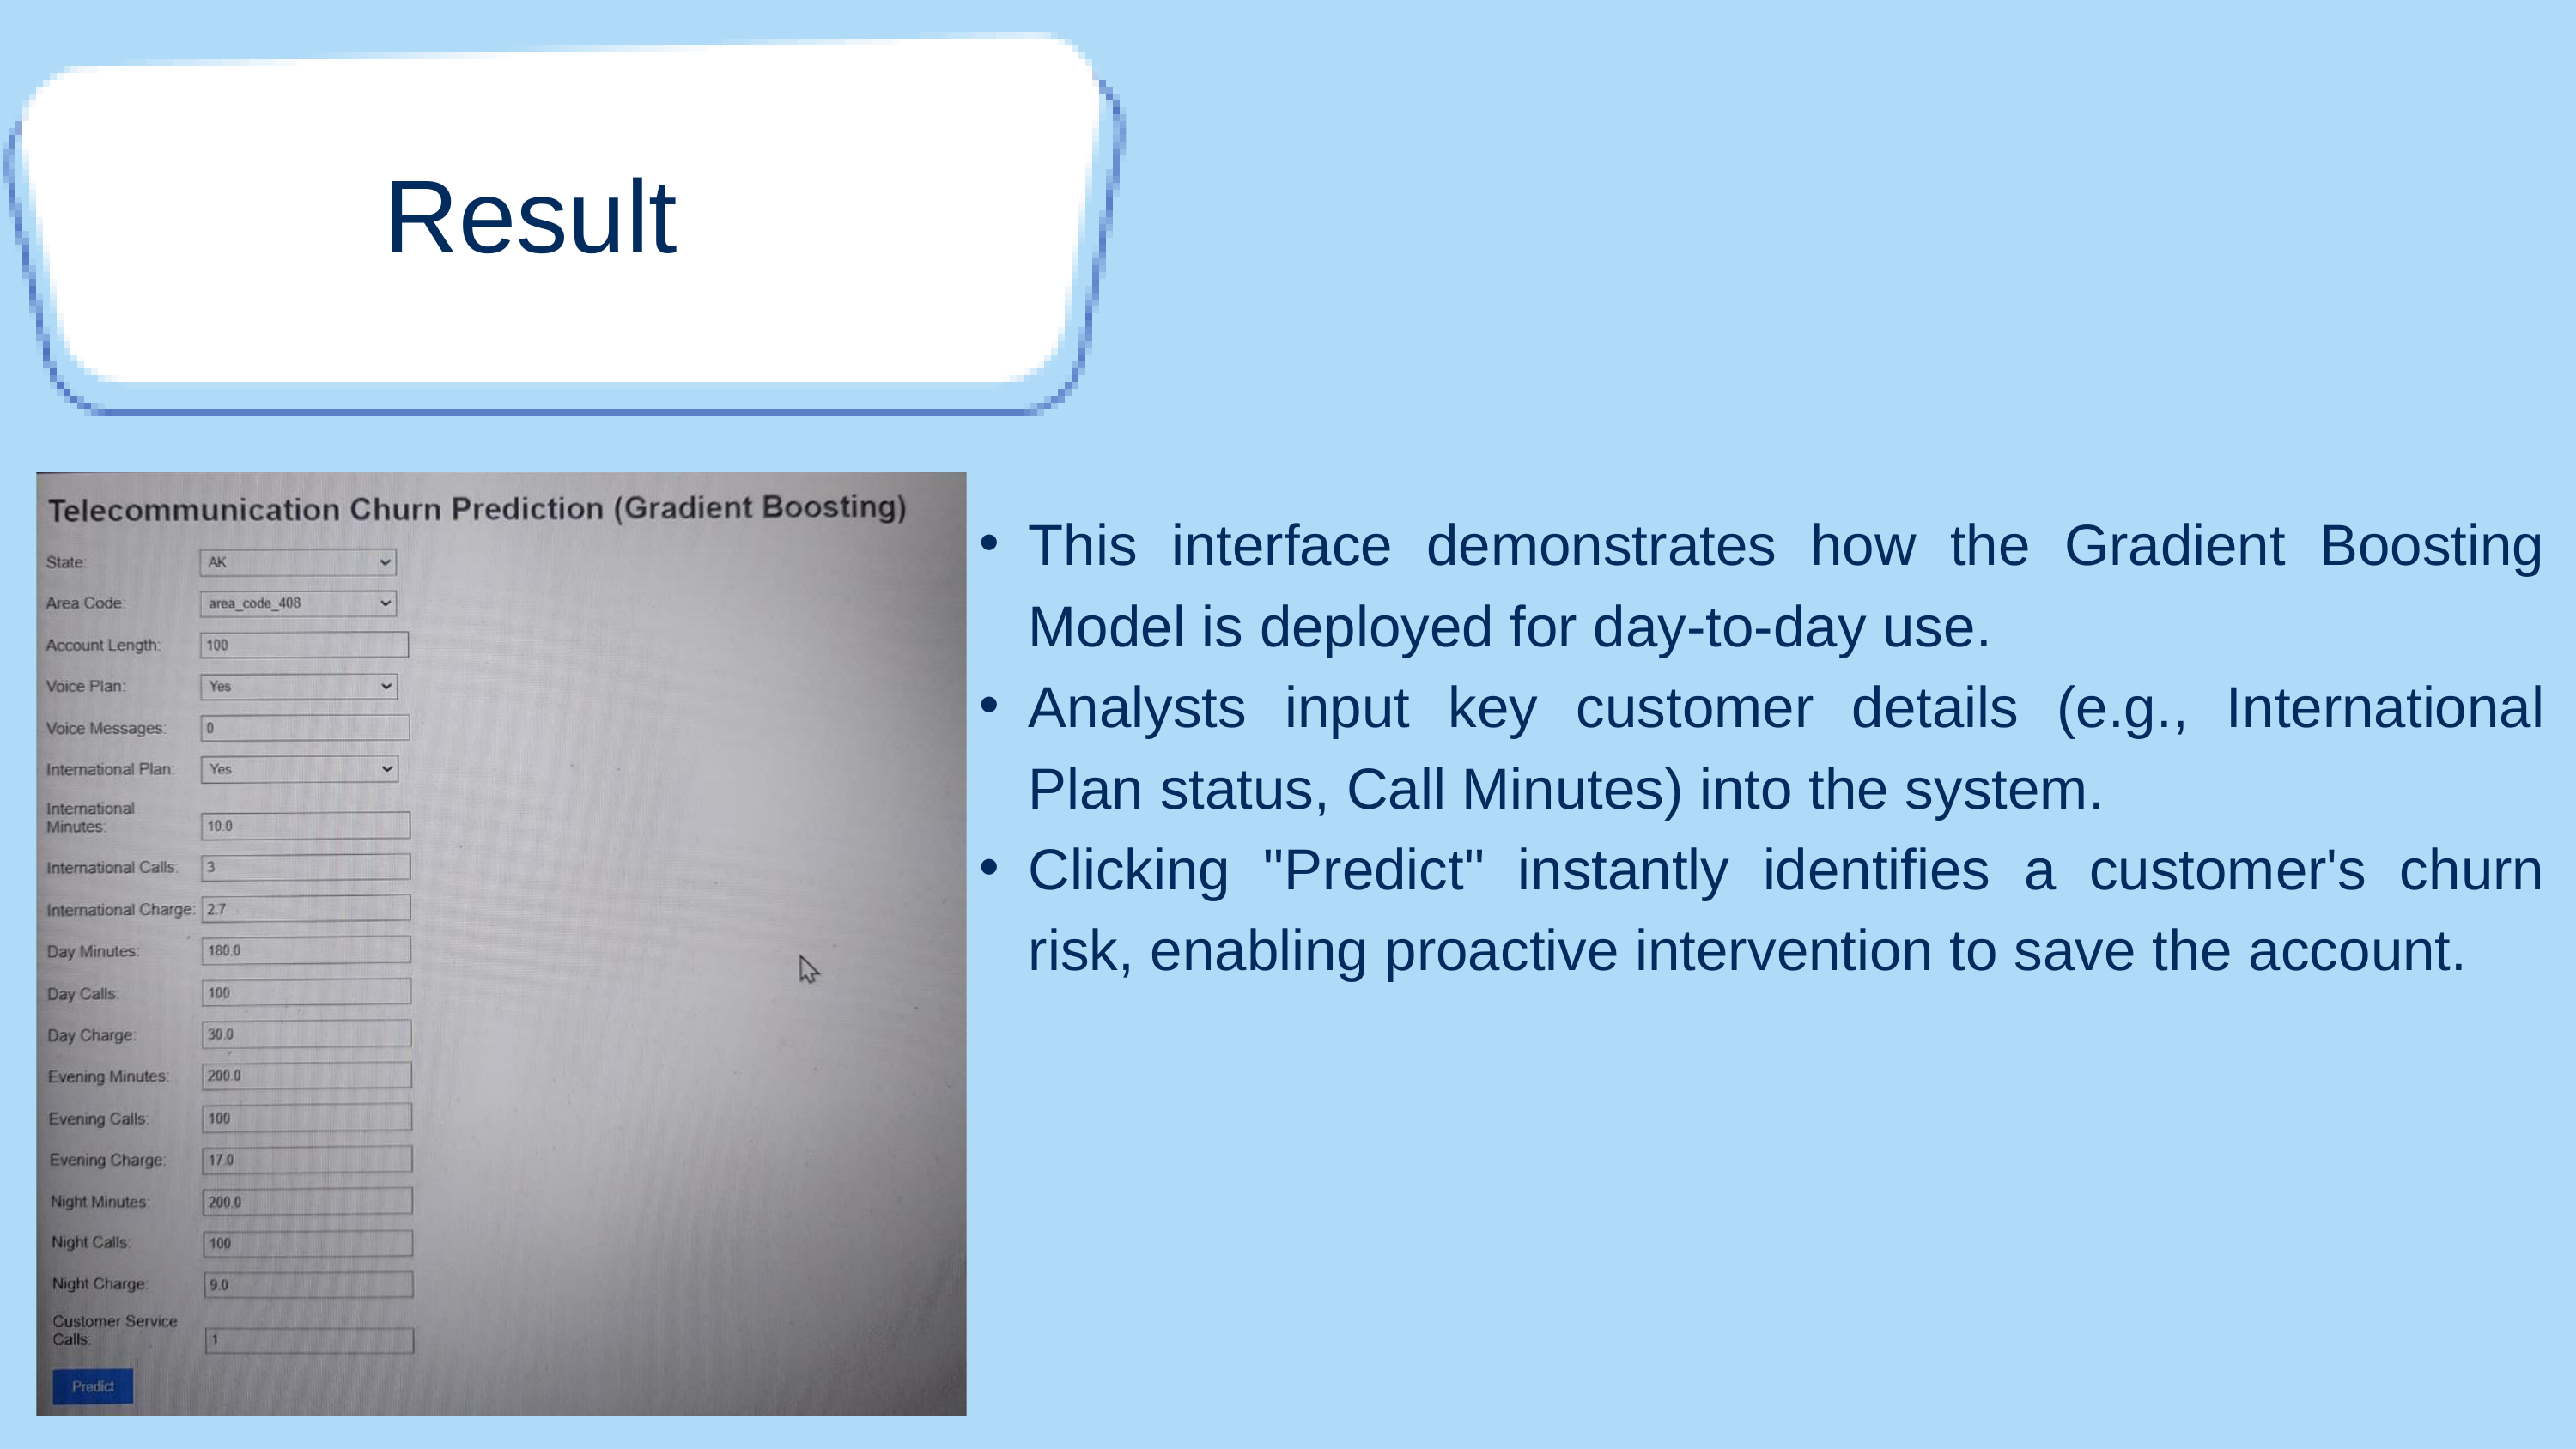

Result

This interface demonstrates how the Gradient Boosting Model is deployed for day-to-day use.
Analysts input key customer details (e.g., International Plan status, Call Minutes) into the system.
Clicking "Predict" instantly identifies a customer's churn risk, enabling proactive intervention to save the account.